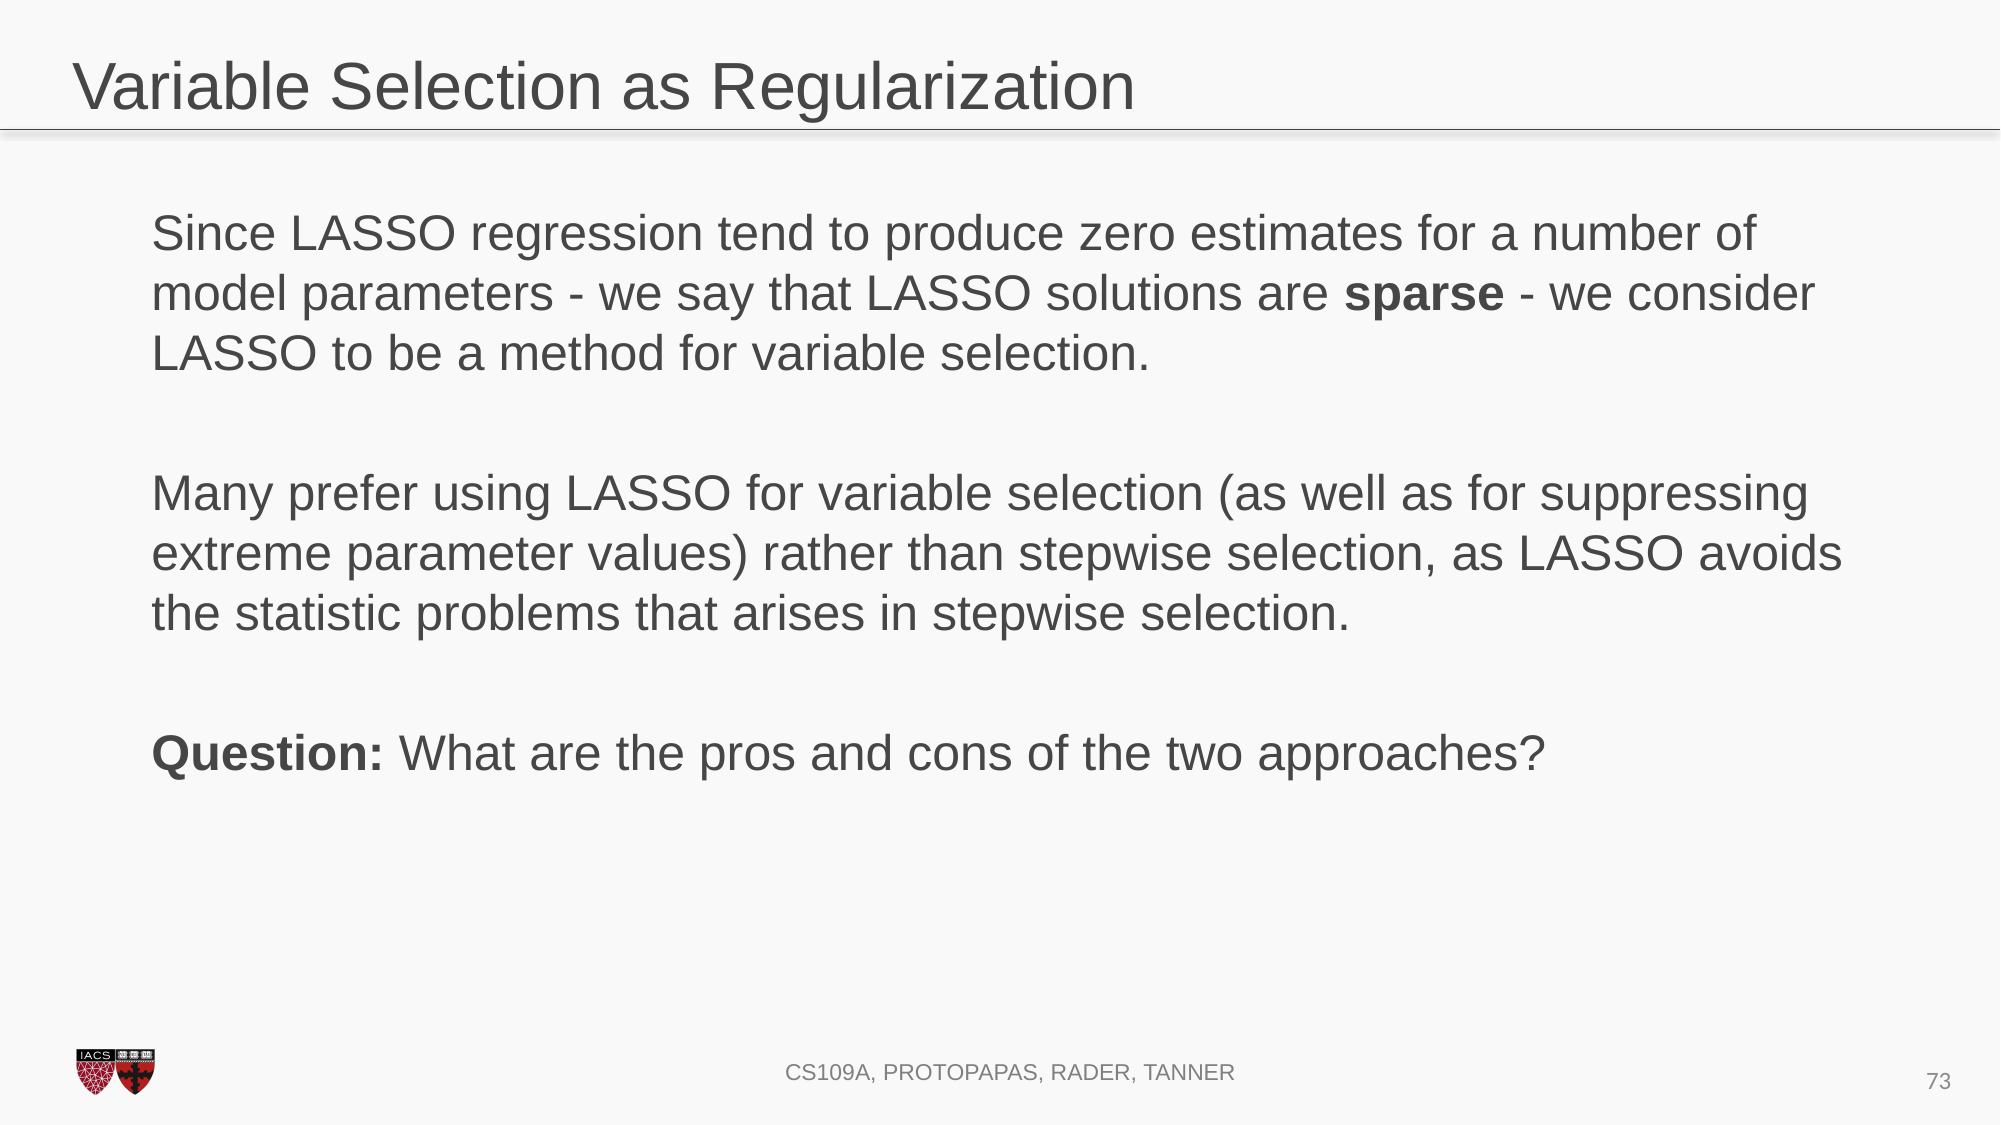

# Variable Selection as Regularization
Since LASSO regression tend to produce zero estimates for a number of model parameters - we say that LASSO solutions are sparse - we consider LASSO to be a method for variable selection.

Many prefer using LASSO for variable selection (as well as for suppressing extreme parameter values) rather than stepwise selection, as LASSO avoids the statistic problems that arises in stepwise selection.

Question: What are the pros and cons of the two approaches?
73